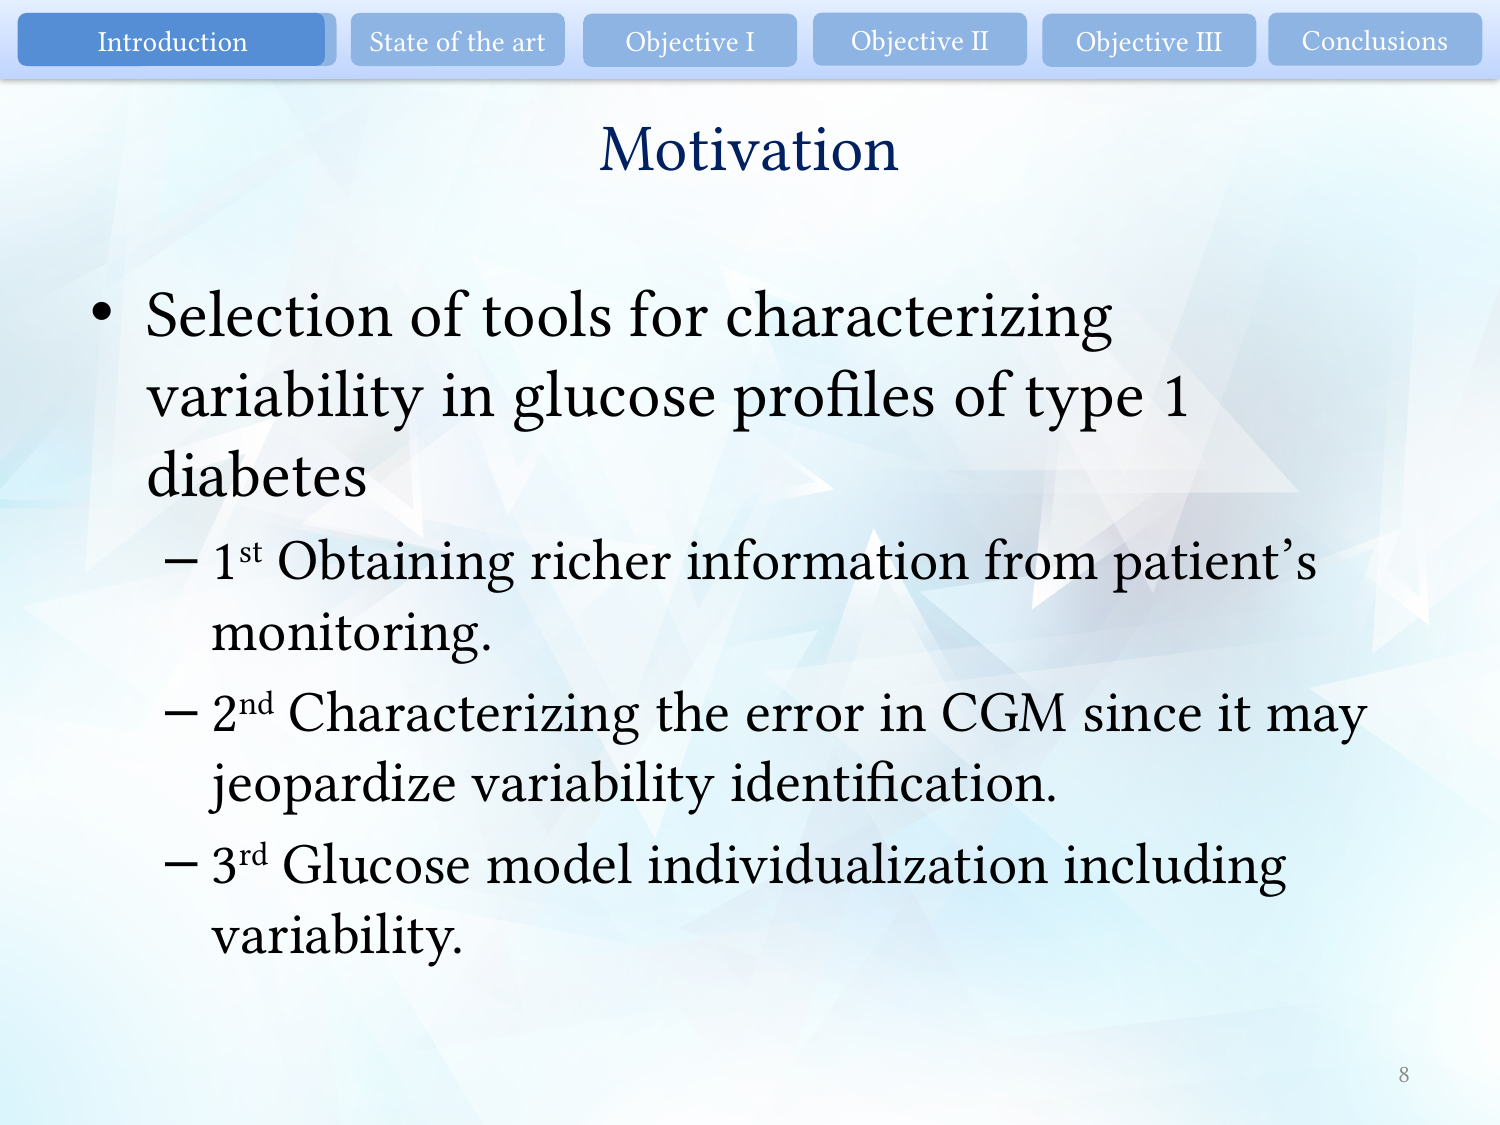

Objective II
Conclusions

Introduction

State of the art
Objective I
Objective III
# Motivation
Selection of tools for characterizing variability in glucose profiles of type 1 diabetes
1st Obtaining richer information from patient’s monitoring.
2nd Characterizing the error in CGM since it may jeopardize variability identification.
3rd Glucose model individualization including variability.
8